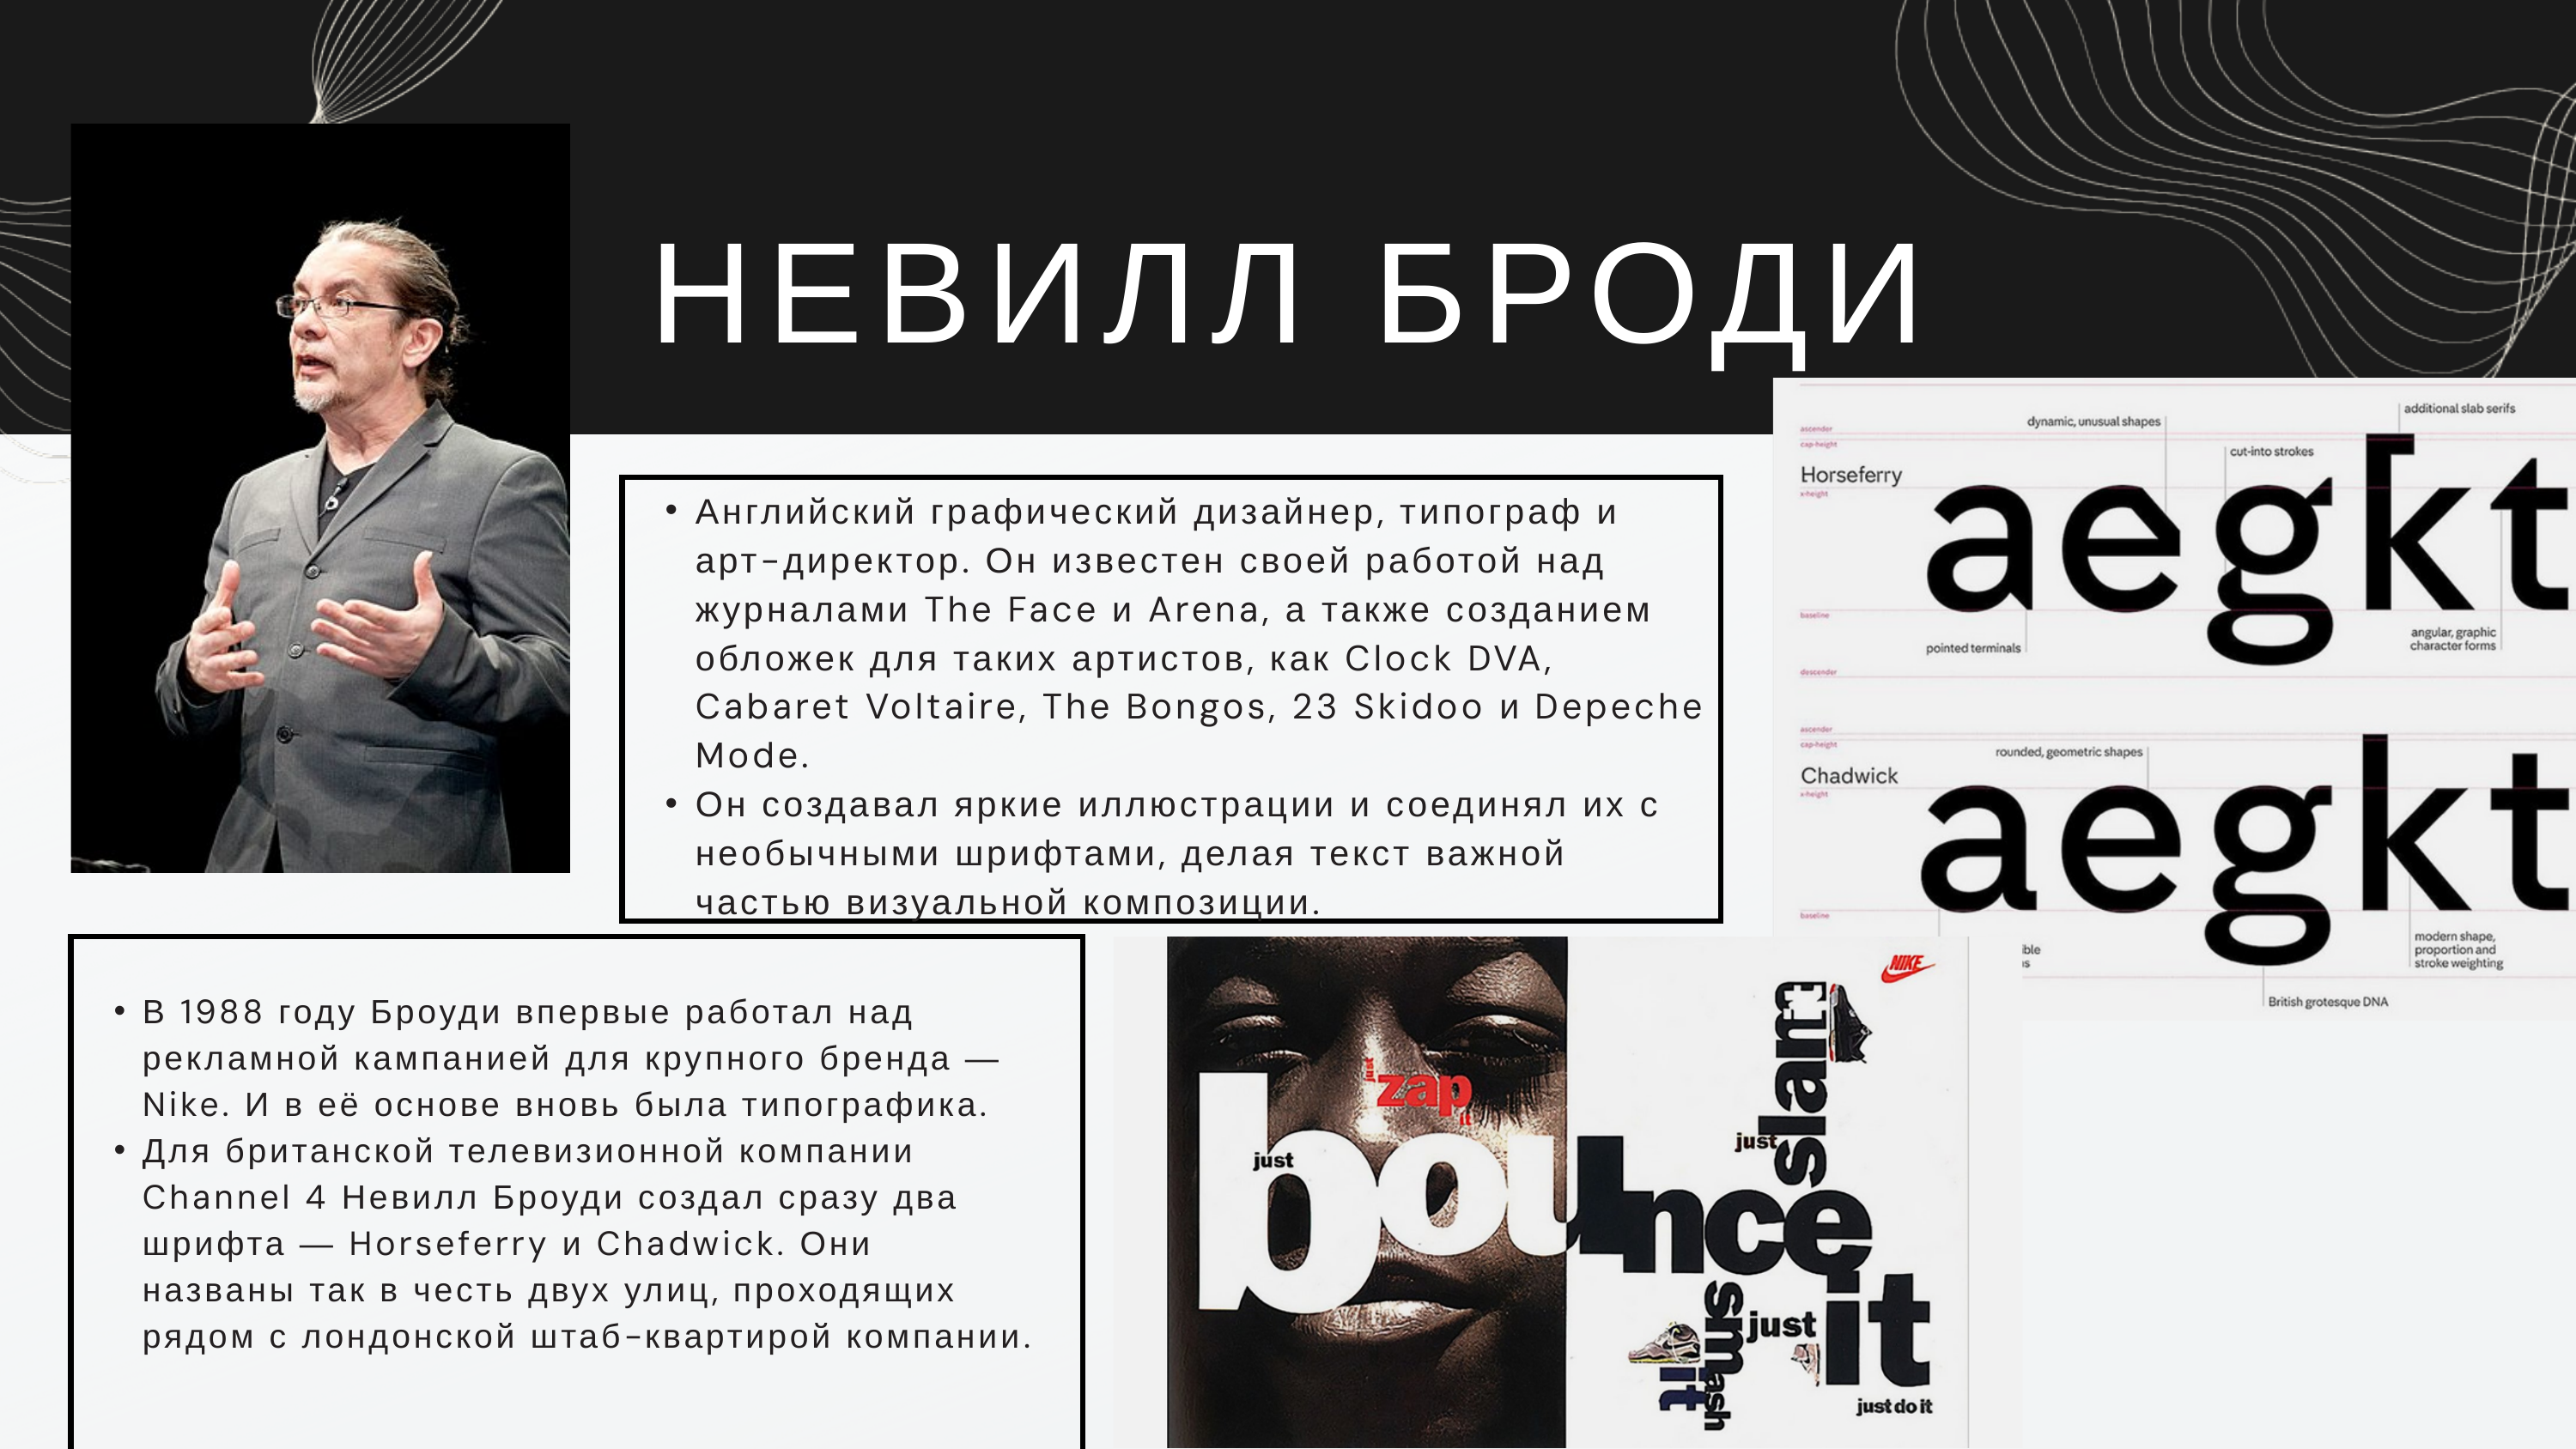

НЕВИЛЛ БРОДИ

Английский графический дизайнер, типограф и арт-директор. Он известен своей работой над журналами The Face и Arena, а также созданием обложек для таких артистов, как Clock DVA, Cabaret Voltaire, The Bongos, 23 Skidoo и Depeche Mode.
Он создавал яркие иллюстрации и соединял их с необычными шрифтами, делая текст важной частью визуальной композиции.

В 1988 году Броуди впервые работал над рекламной кампанией для крупного бренда ― Nike. И в её основе вновь была типографика.
Для британской телевизионной компании Channel 4 Невилл Броуди создал сразу два шрифта ― Horseferry и Chadwick. Они названы так в честь двух улиц, проходящих рядом с лондонской штаб-квартирой компании.